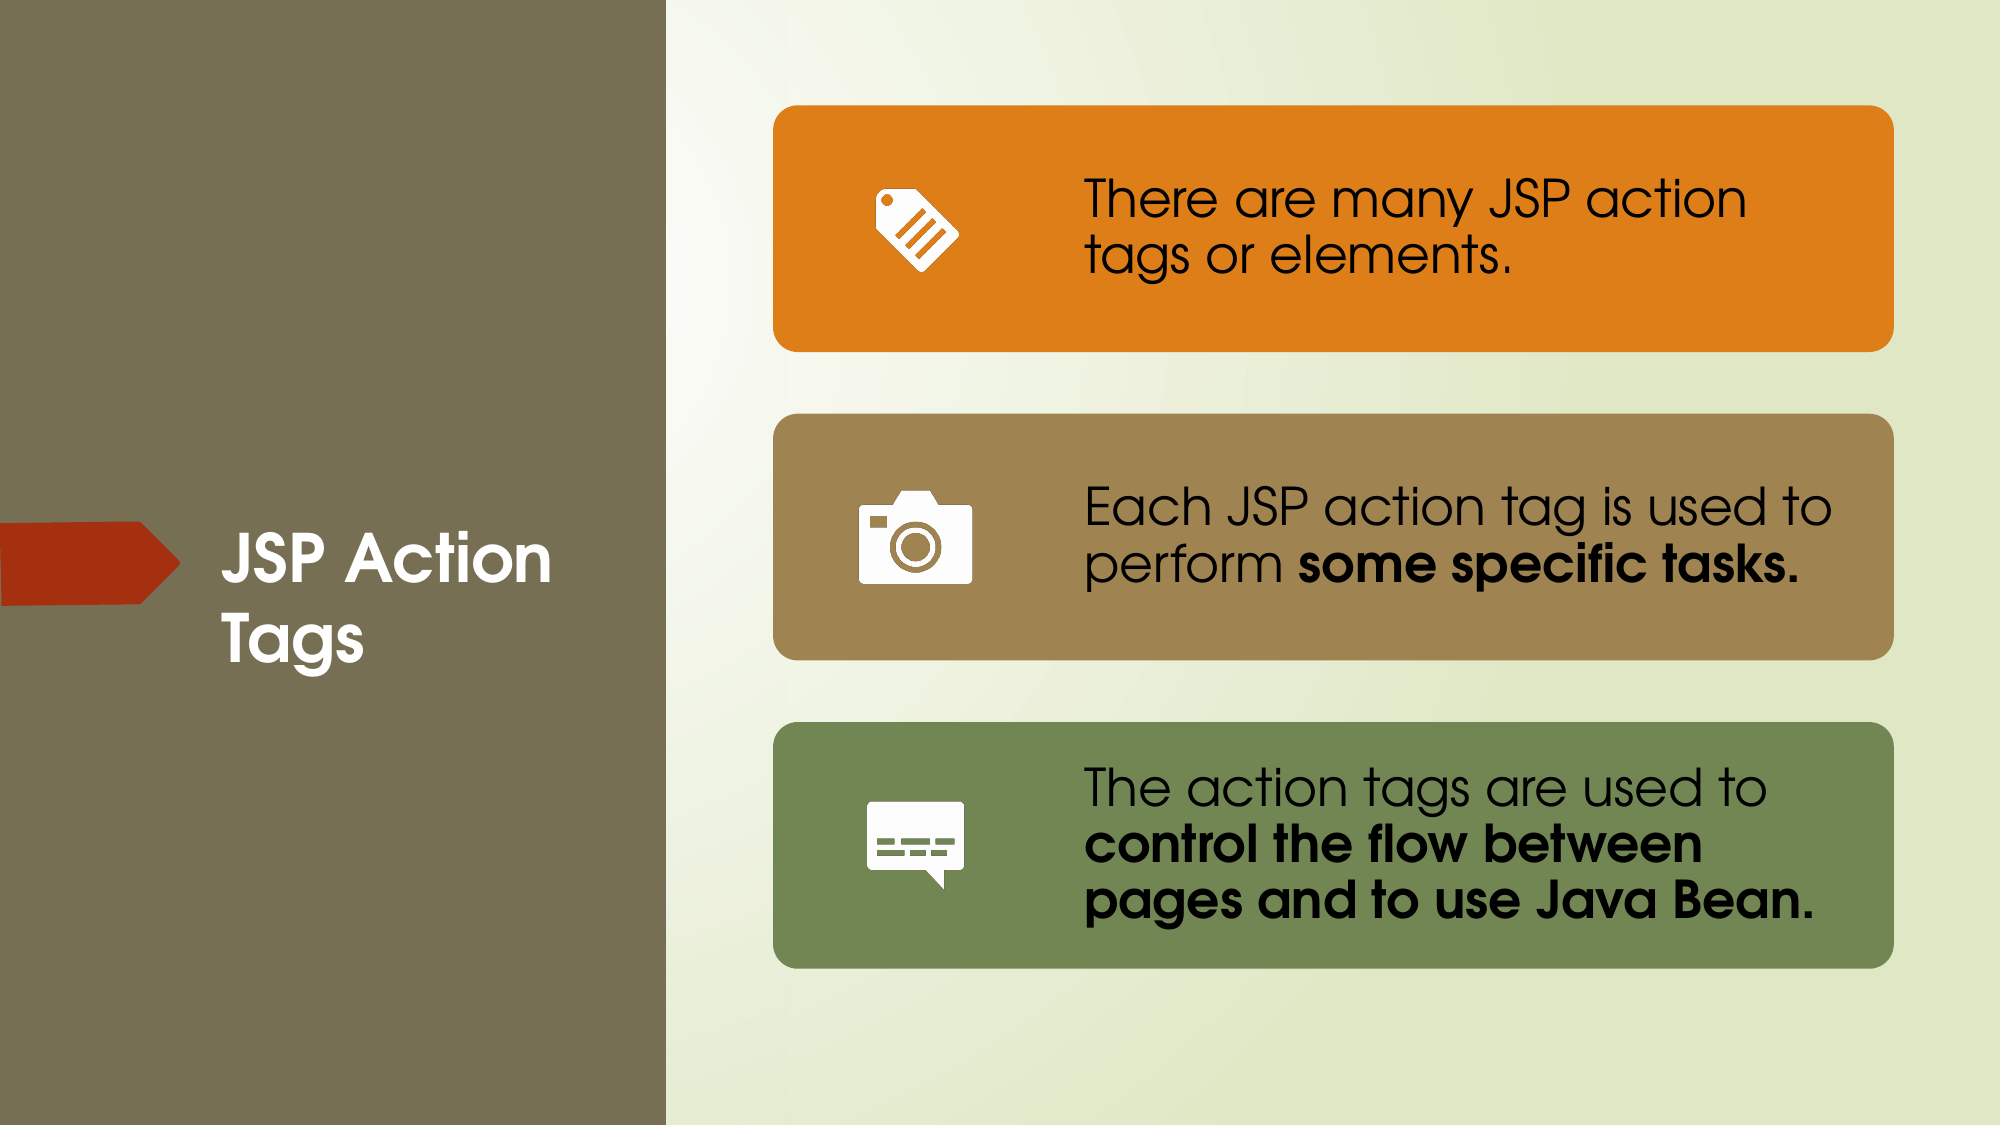

There are many JSP action tags or elements.
Each JSP action tag is used to perform some specific tasks.
The action tags are used to control the flow between pages and to use Java Bean.
# JSP Action Tags